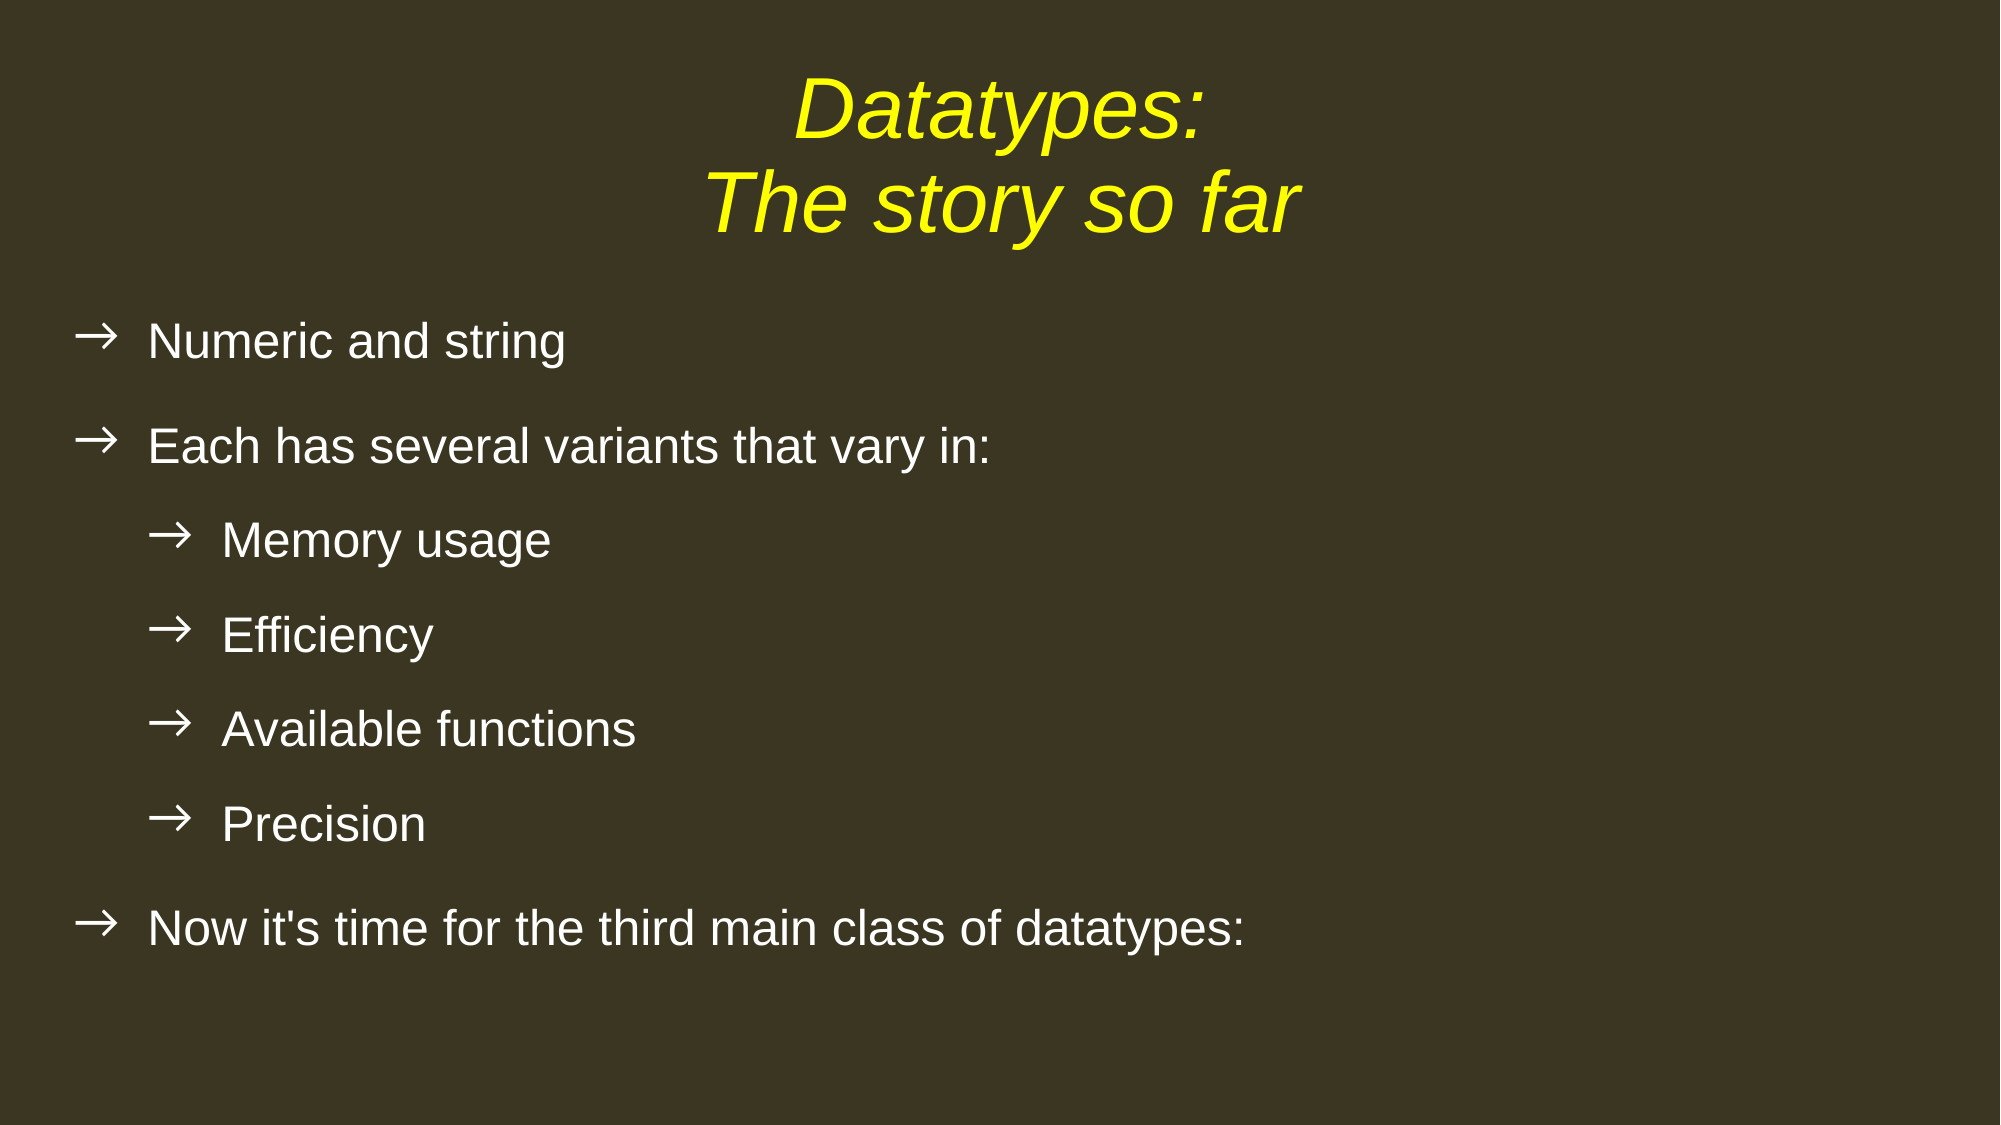

# Datatypes: The story so far
Numeric and string
Each has several variants that vary in:
Memory usage
Efficiency
Available functions
Precision
Now it's time for the third main class of datatypes: